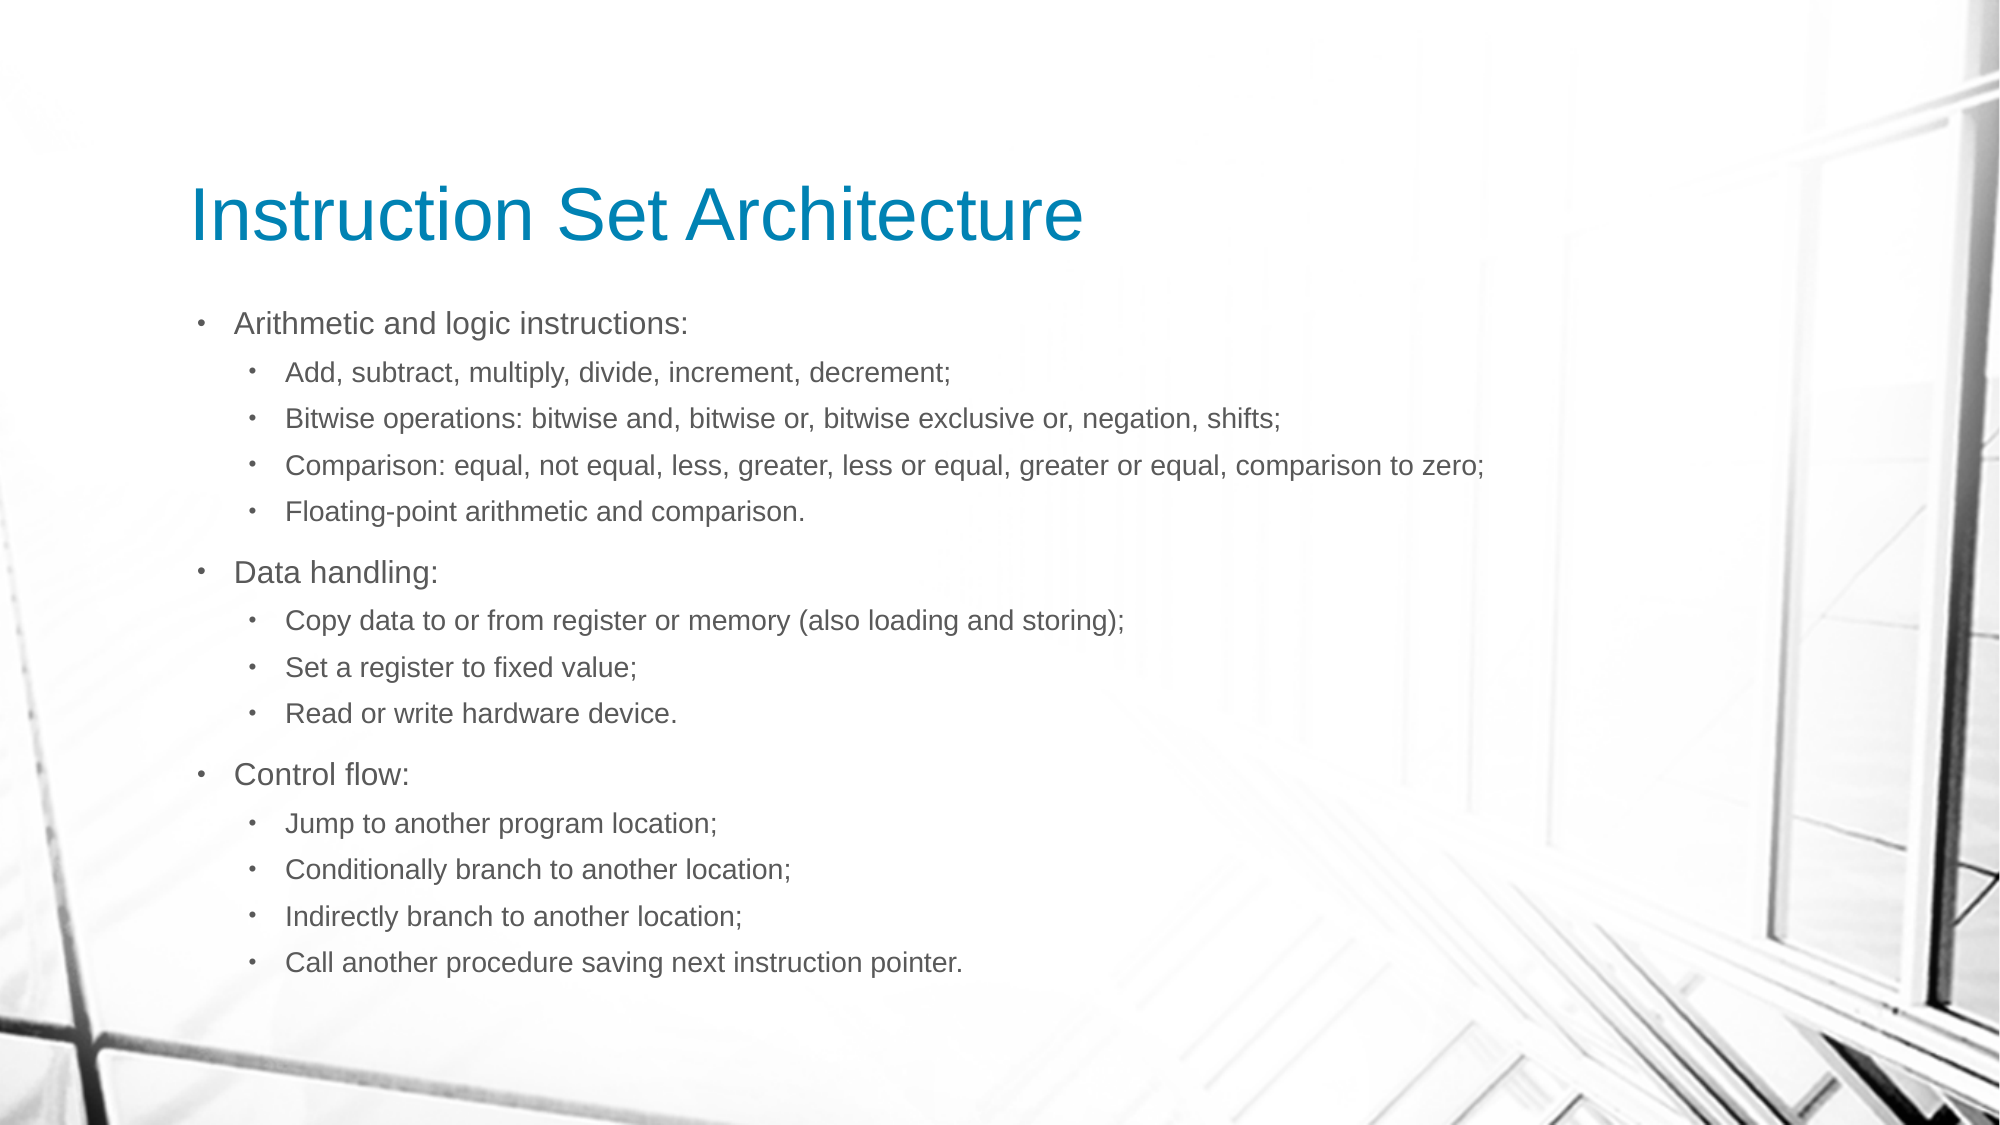

# Instruction Set Architecture
Arithmetic and logic instructions:
Add, subtract, multiply, divide, increment, decrement;
Bitwise operations: bitwise and, bitwise or, bitwise exclusive or, negation, shifts;
Comparison: equal, not equal, less, greater, less or equal, greater or equal, comparison to zero;
Floating-point arithmetic and comparison.
Data handling:
Copy data to or from register or memory (also loading and storing);
Set a register to fixed value;
Read or write hardware device.
Control flow:
Jump to another program location;
Conditionally branch to another location;
Indirectly branch to another location;
Call another procedure saving next instruction pointer.